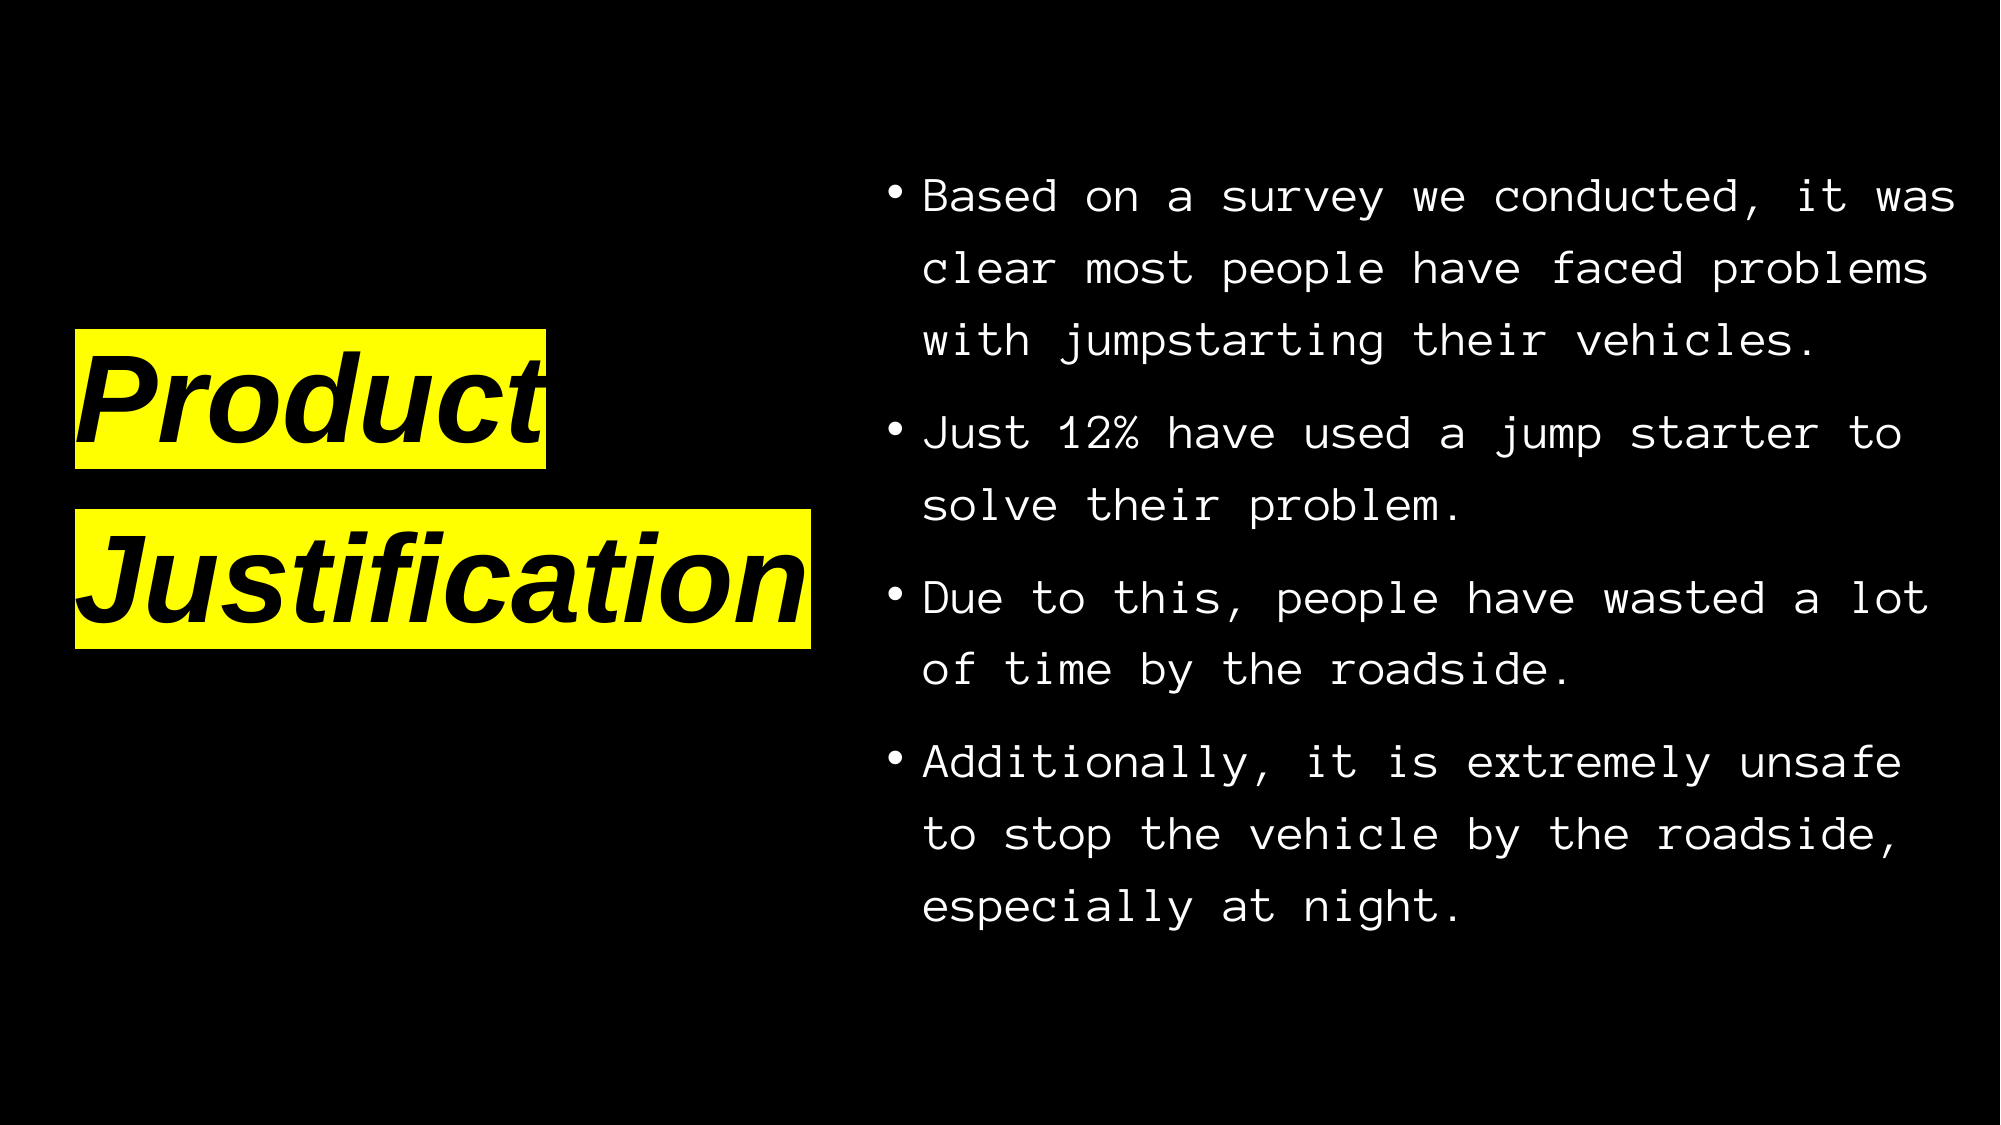

# Product Justification
Based on a survey we conducted, it was clear most people have faced problems with jumpstarting their vehicles.
Just 12% have used a jump starter to solve their problem.
Due to this, people have wasted a lot of time by the roadside.
Additionally, it is extremely unsafe to stop the vehicle by the roadside, especially at night.